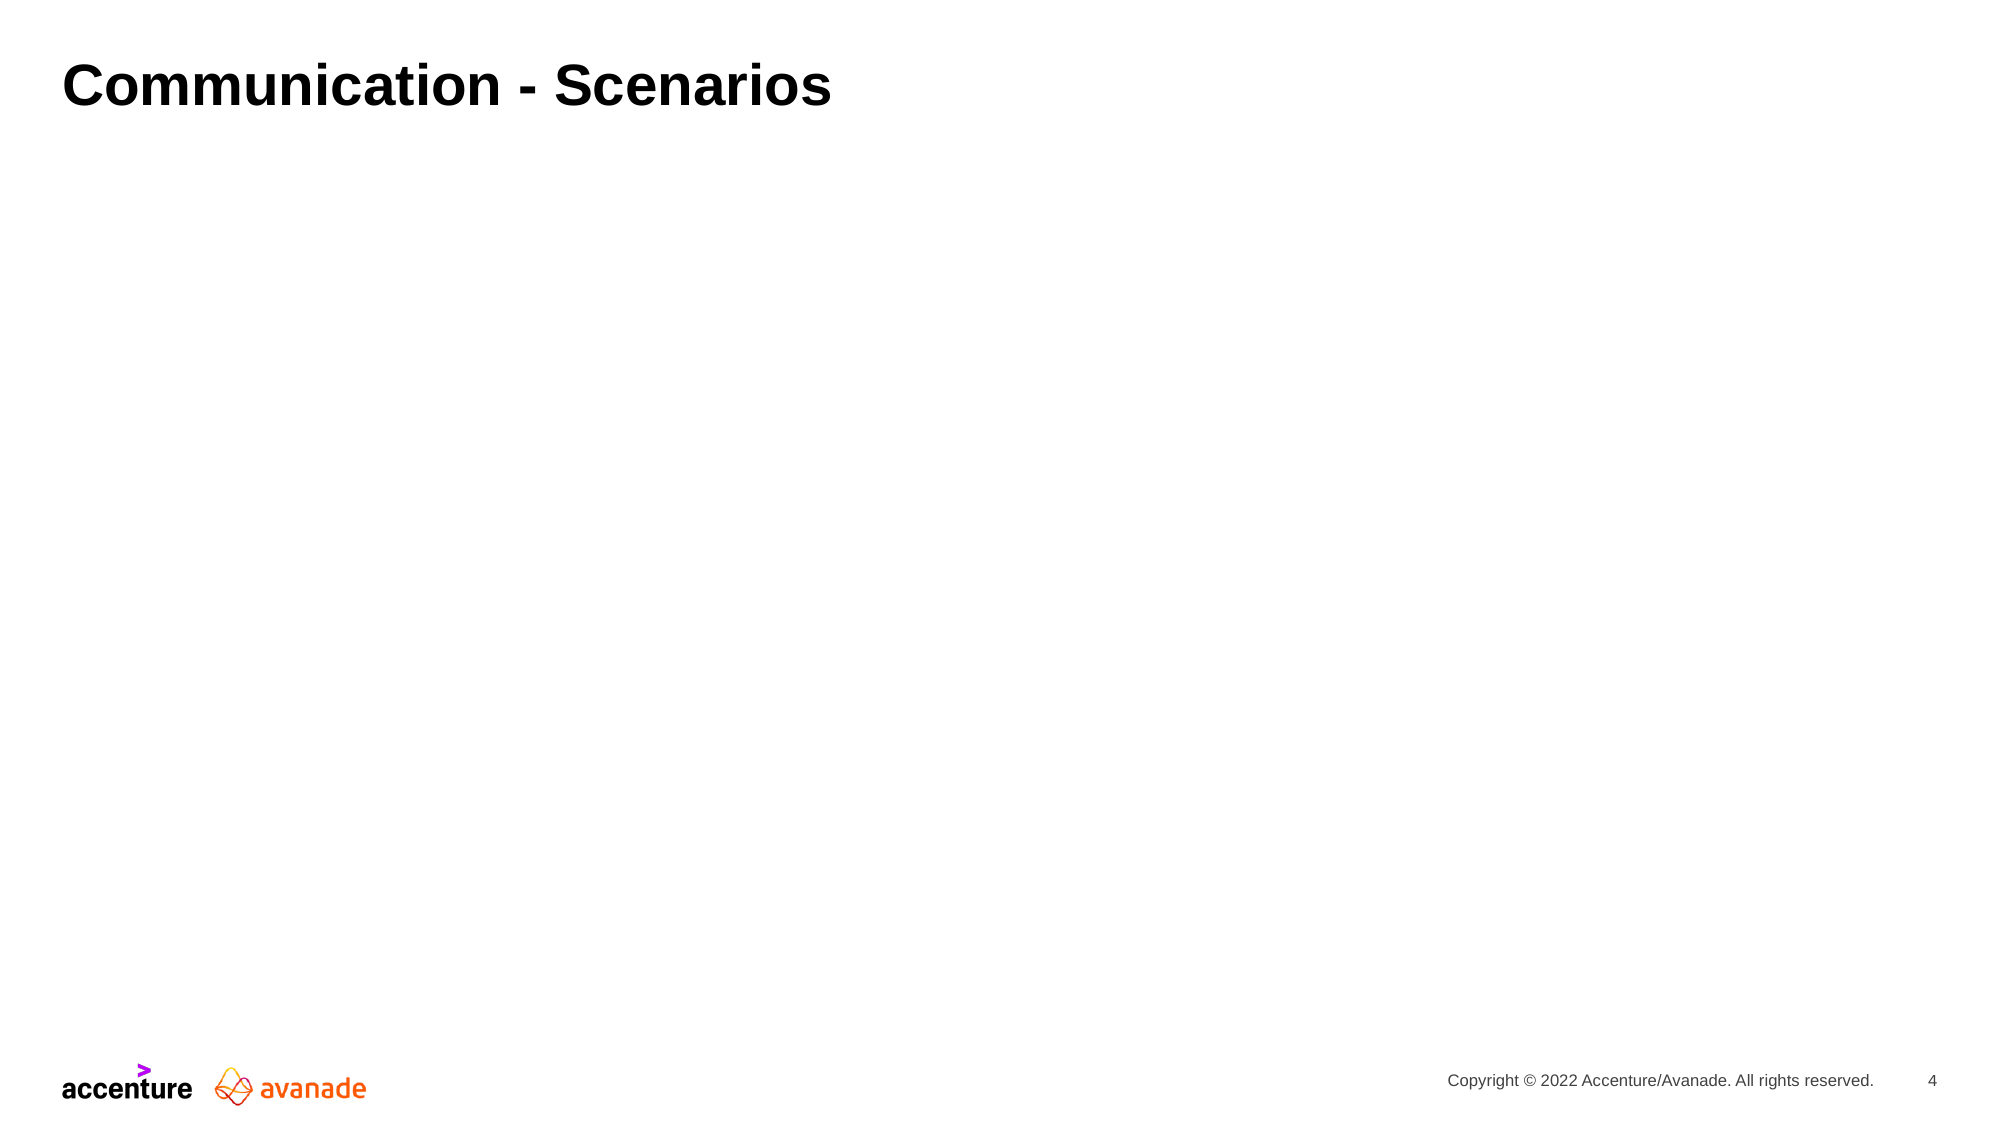

Build remediation artefacts
Roll out Plan
# Communication - Scenarios